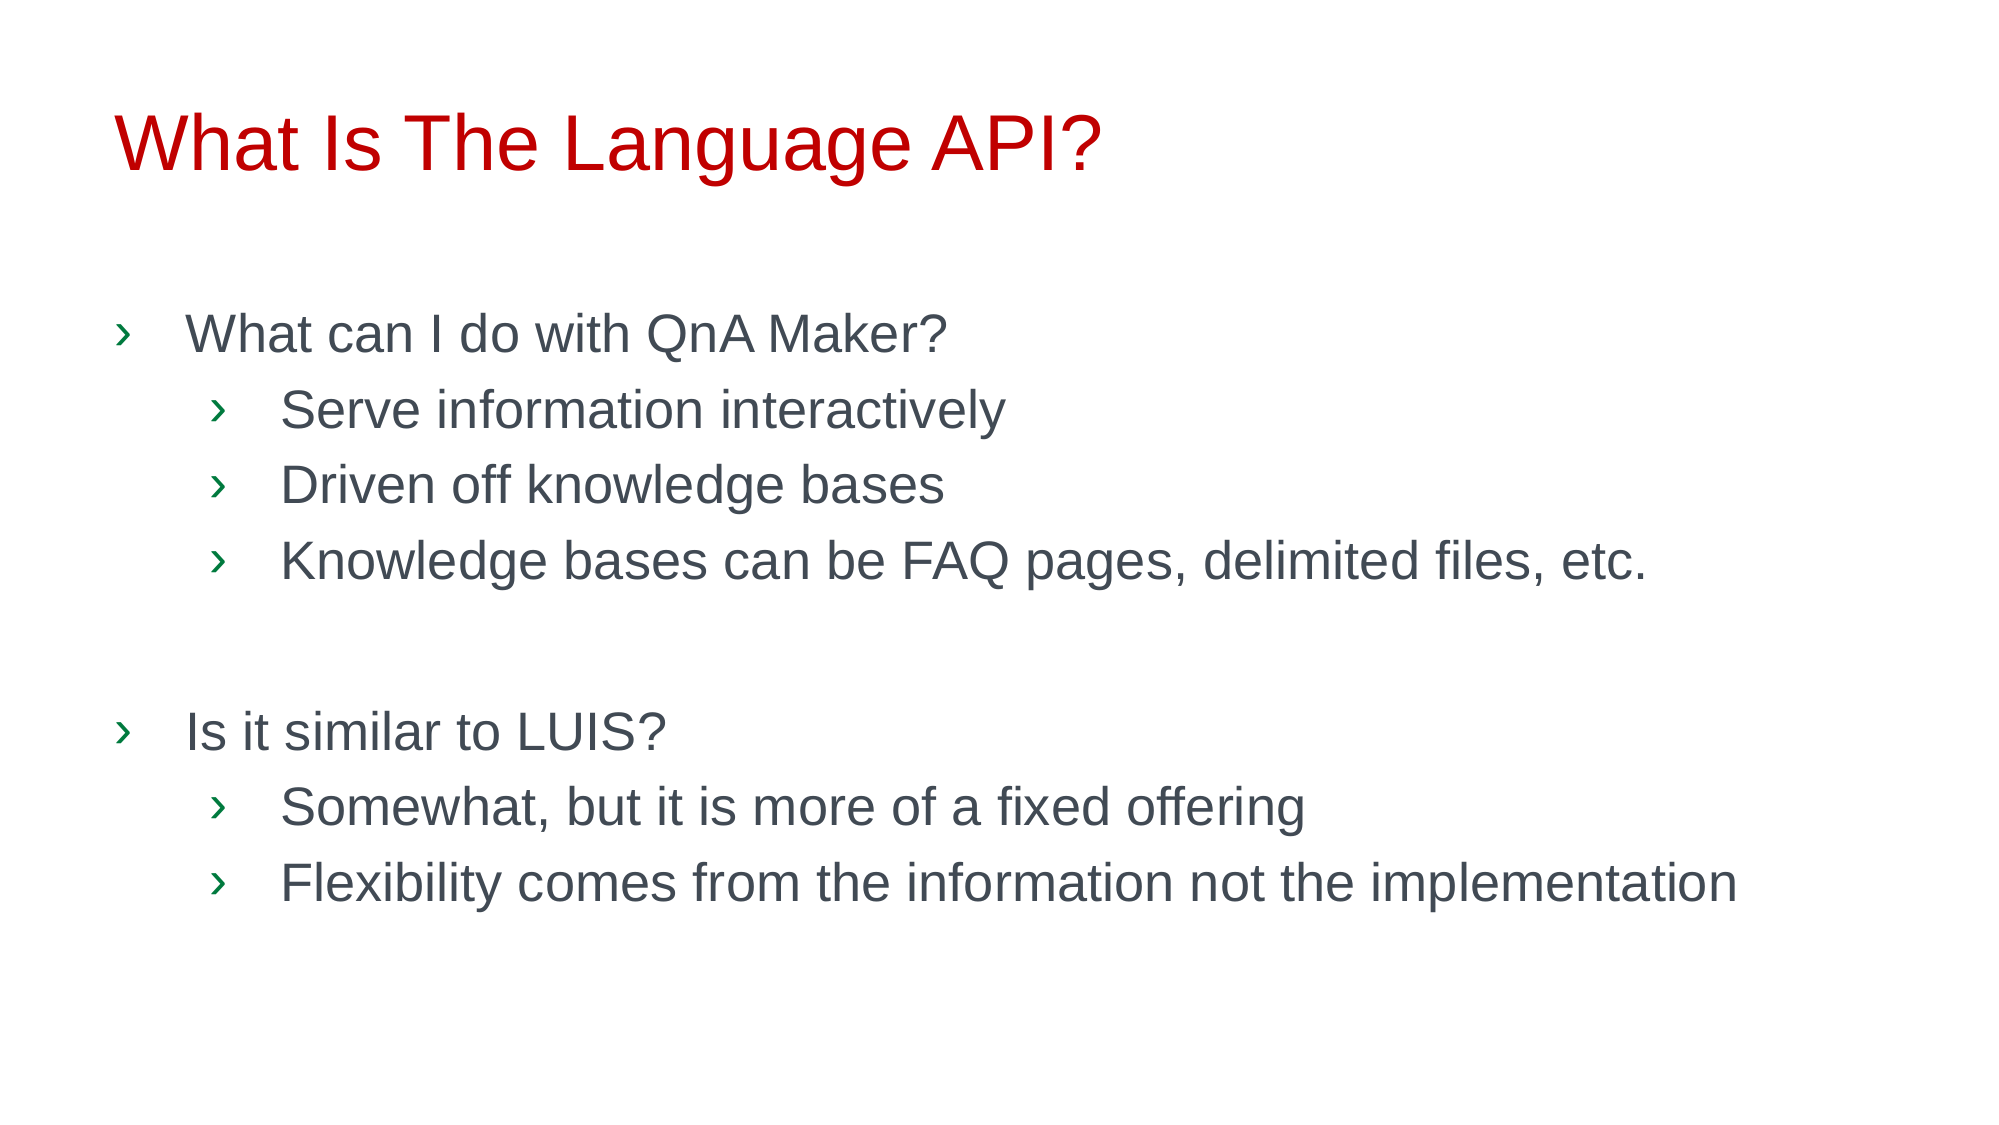

# What Is The Language API?
What can I do with QnA Maker?
Serve information interactively
Driven off knowledge bases
Knowledge bases can be FAQ pages, delimited files, etc.

Is it similar to LUIS?
Somewhat, but it is more of a fixed offering
Flexibility comes from the information not the implementation